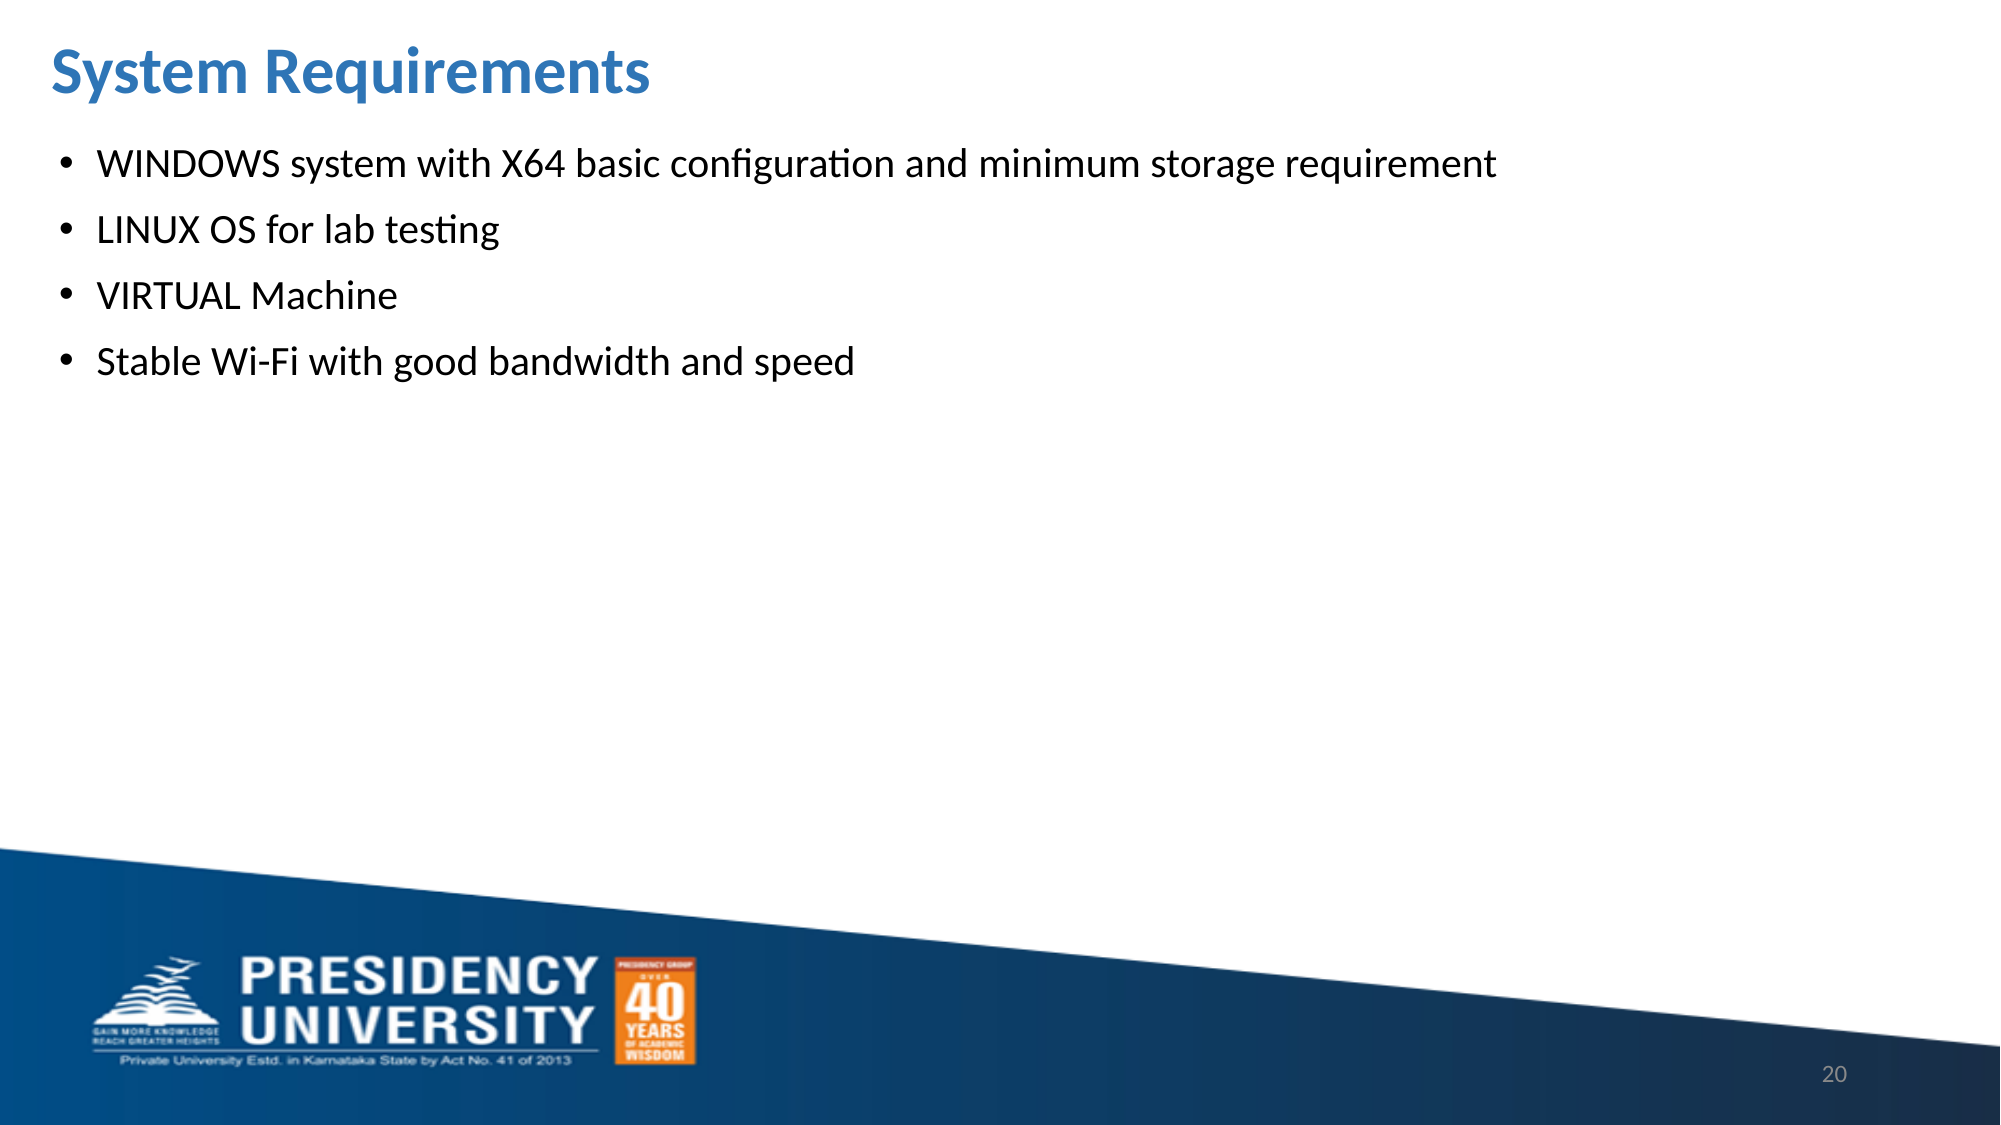

# System Requirements
WINDOWS system with X64 basic configuration and minimum storage requirement
LINUX OS for lab testing
VIRTUAL Machine
Stable Wi-Fi with good bandwidth and speed
20